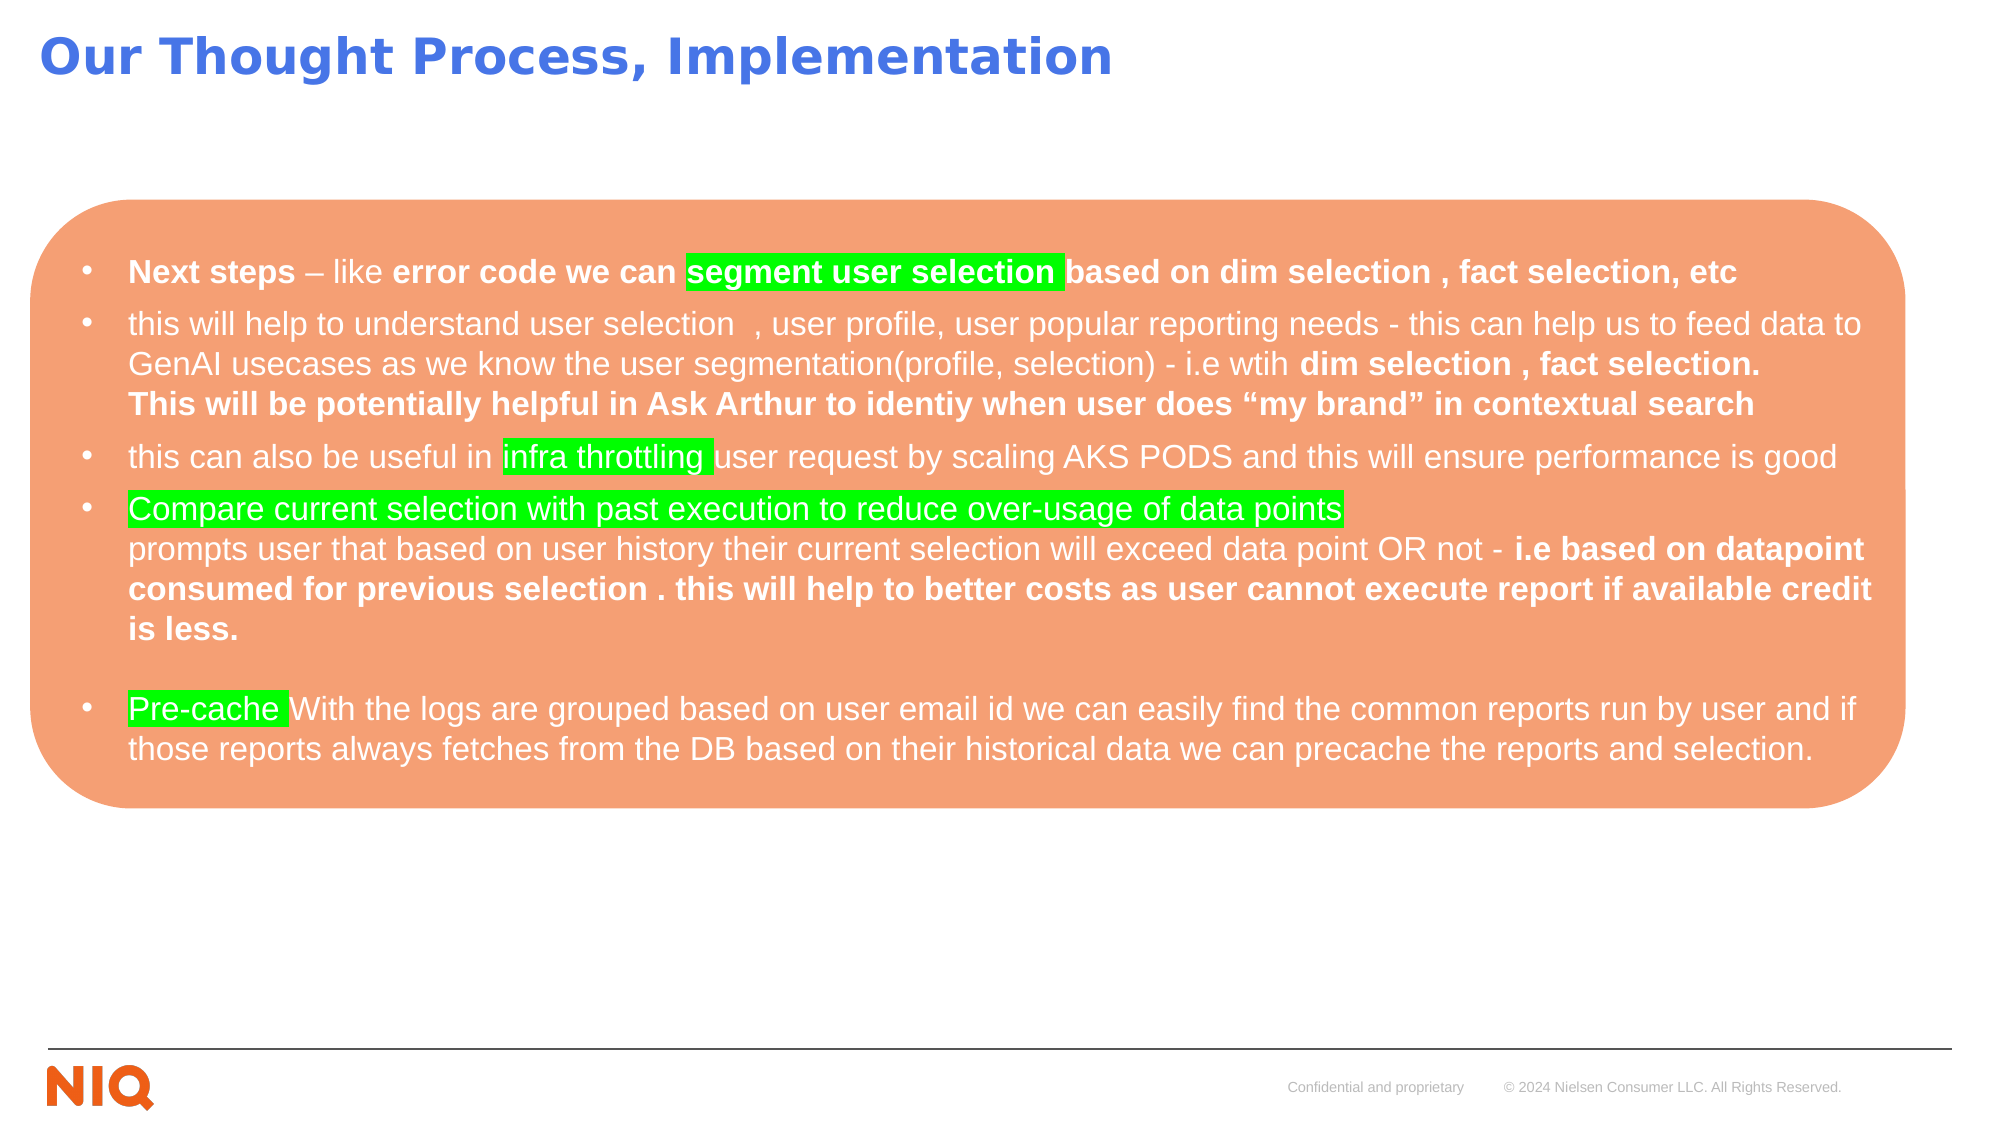

Our Thought Process, Implementation

Next steps – like error code we can segment user selection based on dim selection , fact selection, etc
this will help to understand user selection  , user profile, user popular reporting needs - this can help us to feed data to GenAI usecases as we know the user segmentation(profile, selection) - i.e wtih dim selection , fact selection.
This will be potentially helpful in Ask Arthur to identiy when user does “my brand” in contextual search
this can also be useful in infra throttling user request by scaling AKS PODS and this will ensure performance is good
Compare current selection with past execution to reduce over-usage of data points
prompts user that based on user history their current selection will exceed data point OR not - i.e based on datapoint consumed for previous selection . this will help to better costs as user cannot execute report if available credit is less.

Pre-cache With the logs are grouped based on user email id we can easily find the common reports run by user and if those reports always fetches from the DB based on their historical data we can precache the reports and selection.